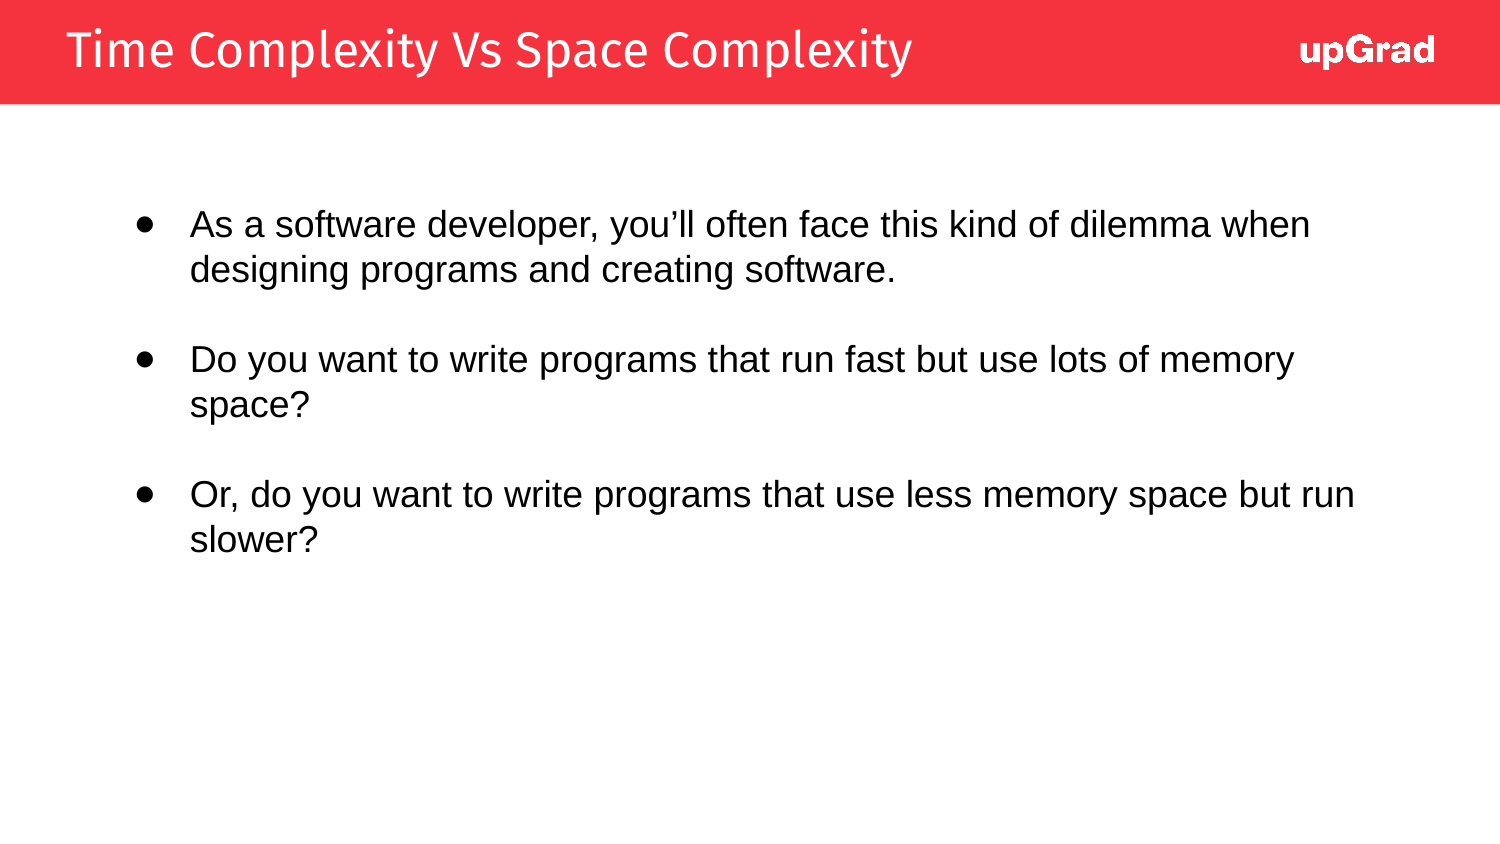

Time Complexity Vs Space Complexity

As a software developer, you’ll often face this kind of dilemma when designing programs and creating software.

Do you want to write programs that run fast but use lots of memory space?

Or, do you want to write programs that use less memory space but run slower?